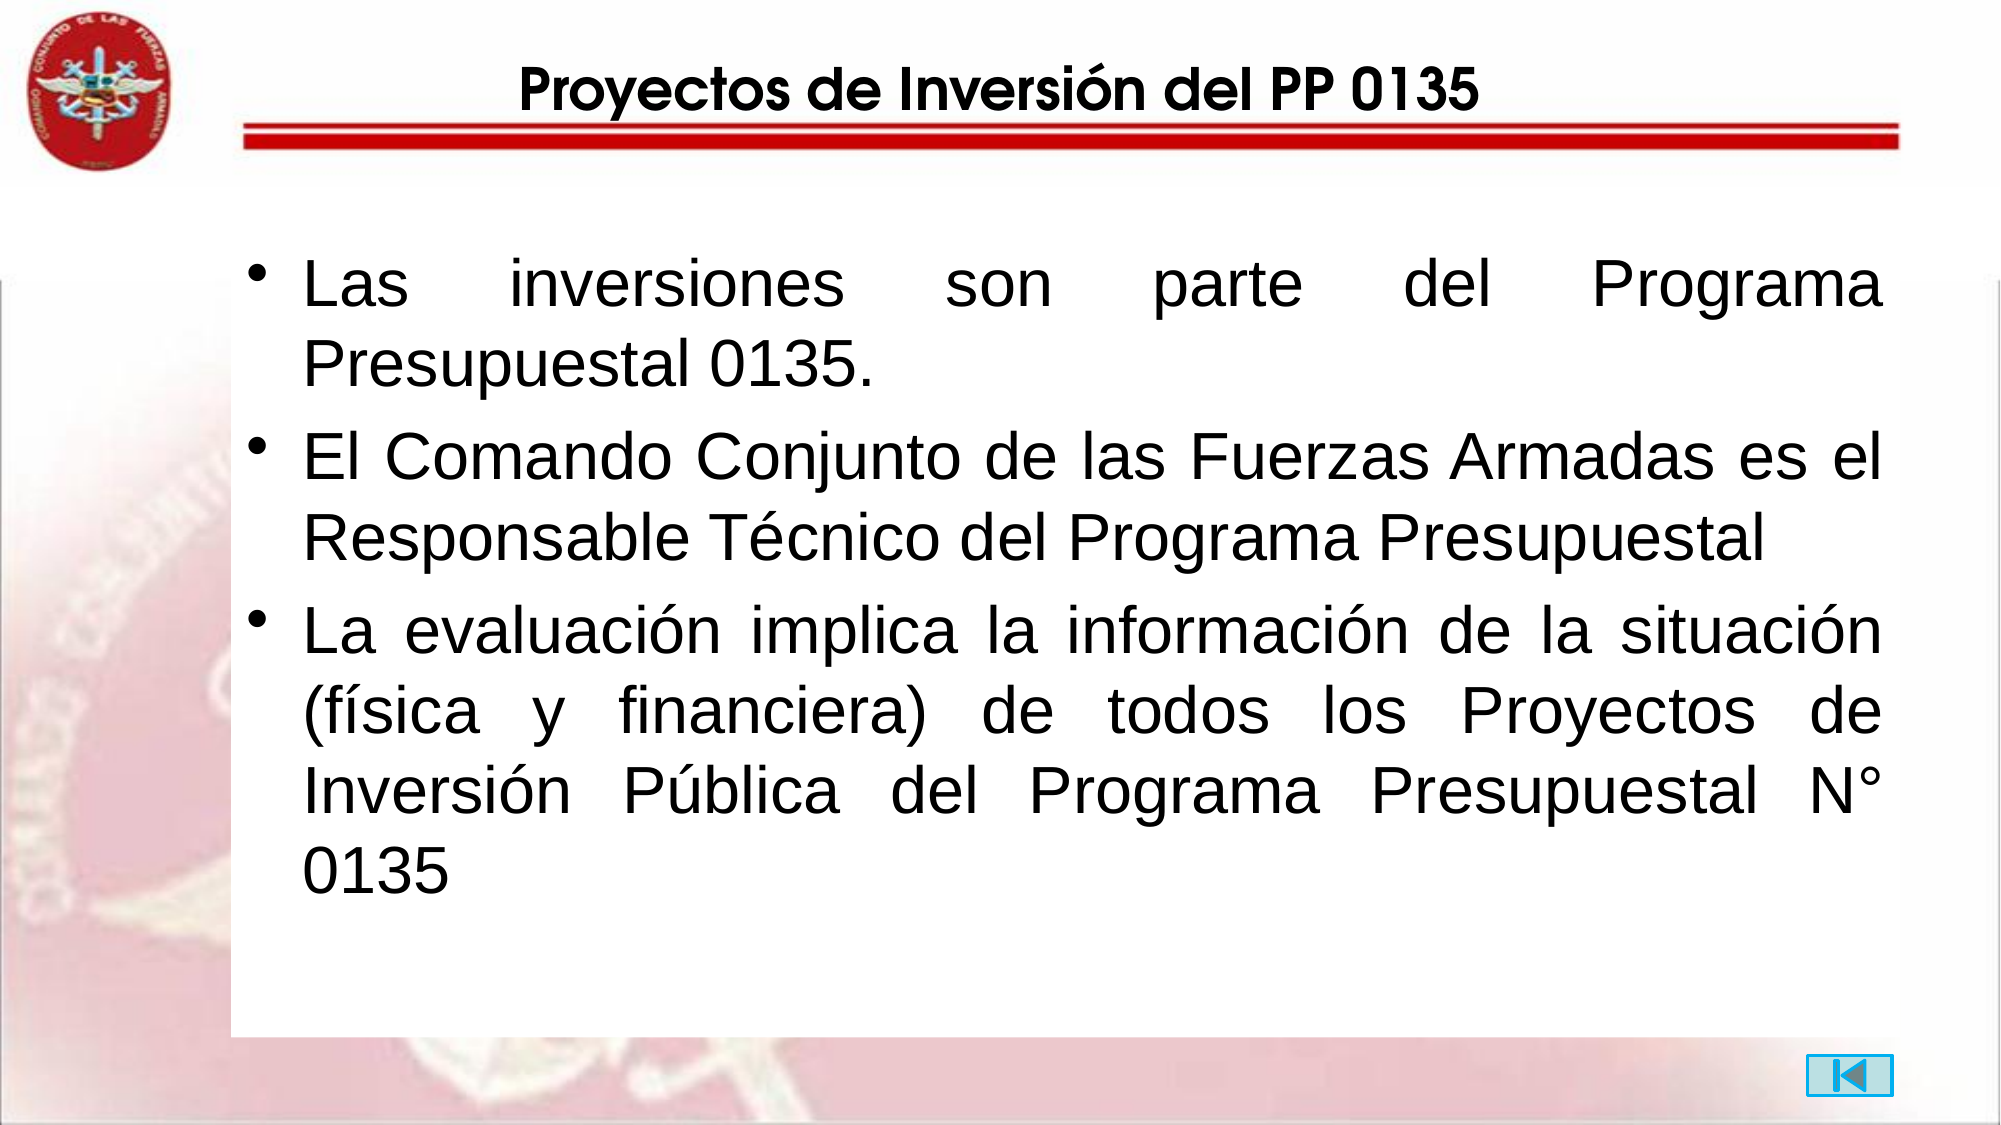

# Proyectos de Inversión del PP 0135
Las inversiones son parte del Programa Presupuestal 0135.
El Comando Conjunto de las Fuerzas Armadas es el Responsable Técnico del Programa Presupuestal
La evaluación implica la información de la situación (física y financiera) de todos los Proyectos de Inversión Pública del Programa Presupuestal N° 0135